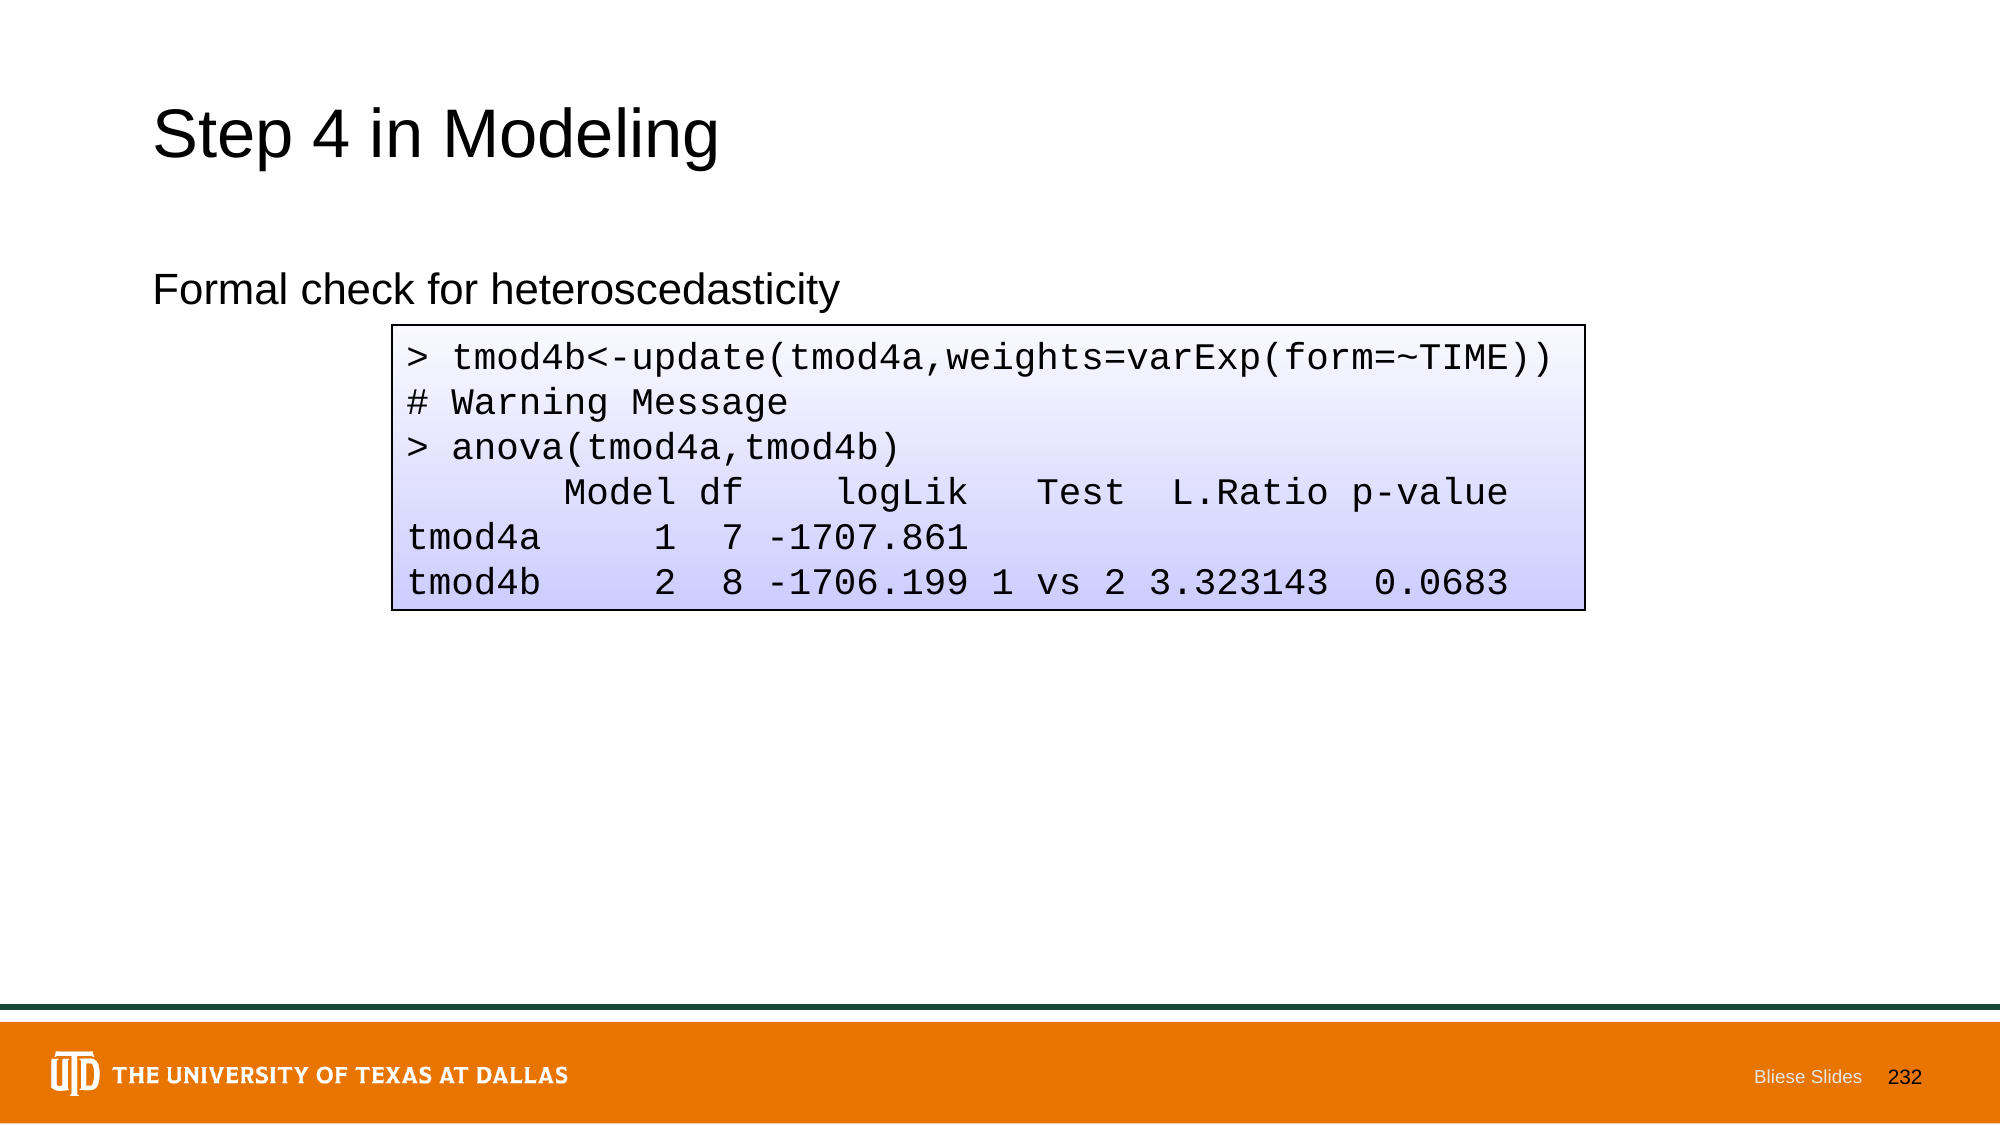

# Step 4 in Modeling
Formal check for heteroscedasticity

> tmod4b<-update(tmod4a,weights=varExp(form=~TIME))
# Warning Message
> anova(tmod4a,tmod4b)
       Model df    logLik   Test  L.Ratio p-value
tmod4a     1  7 -1707.861
tmod4b     2  8 -1706.199 1 vs 2 3.323143  0.0683
Bliese Slides
232